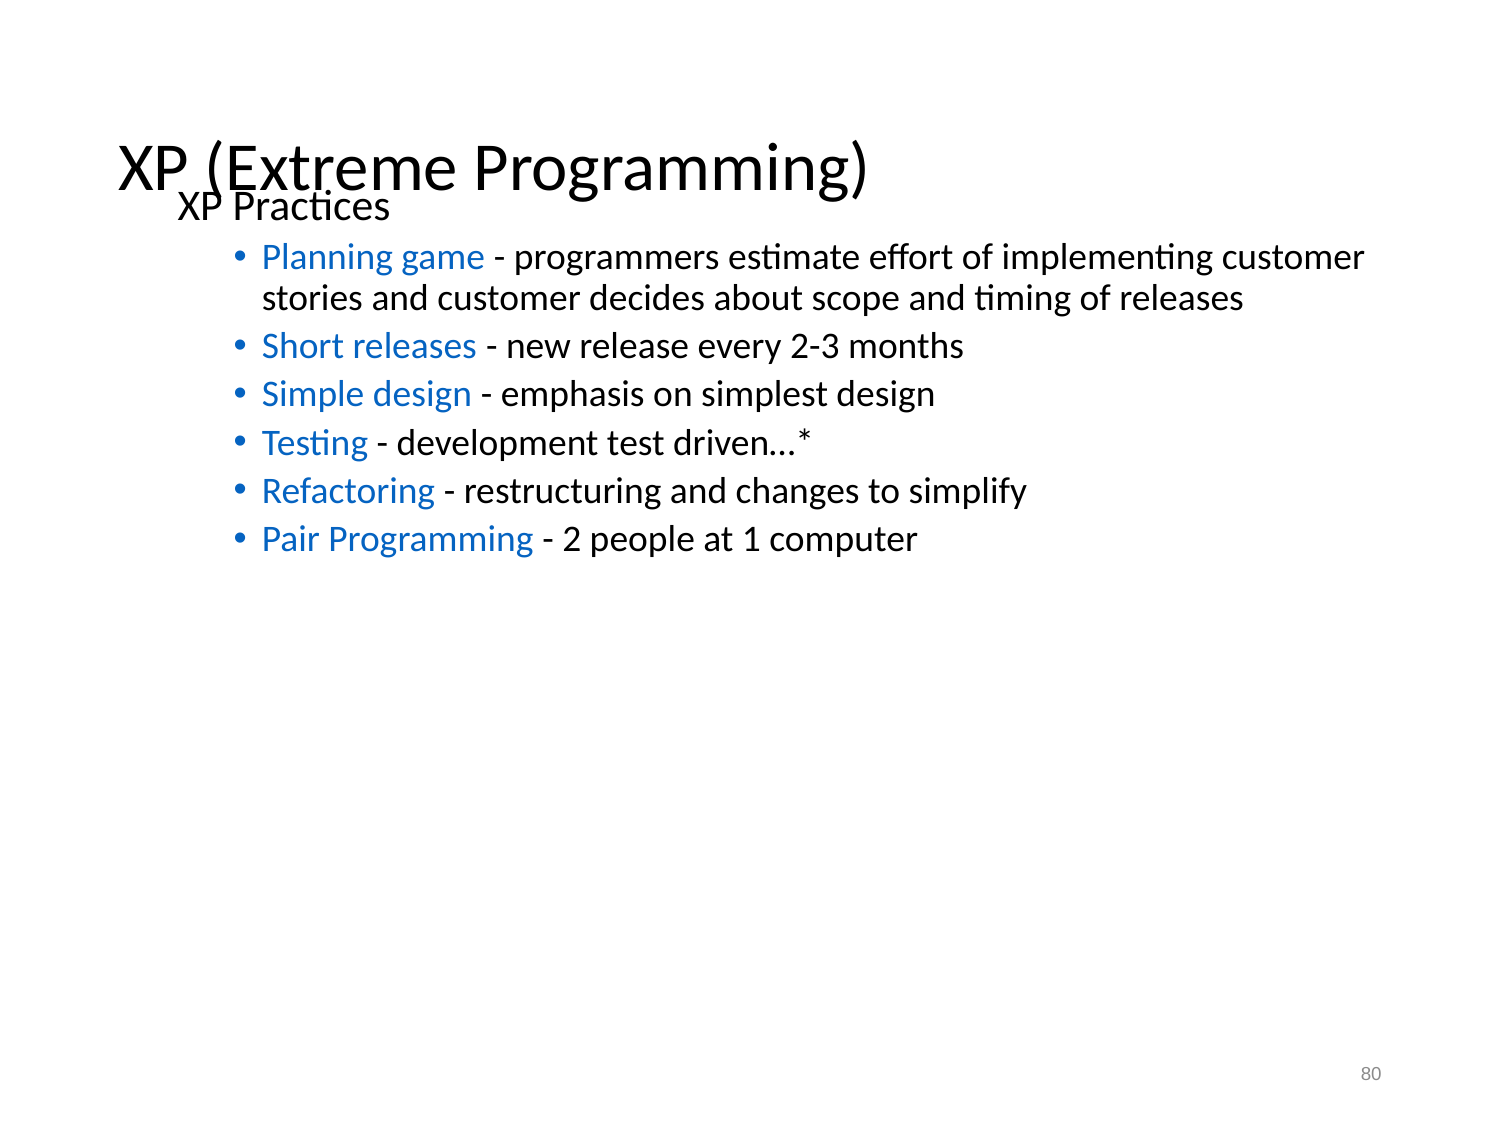

XP (Extreme Programming)
XP Practices
Planning game - programmers estimate effort of implementing customer stories and customer decides about scope and timing of releases
Short releases - new release every 2-3 months
Simple design - emphasis on simplest design
Testing - development test driven…*
Refactoring - restructuring and changes to simplify
Pair Programming - 2 people at 1 computer
80